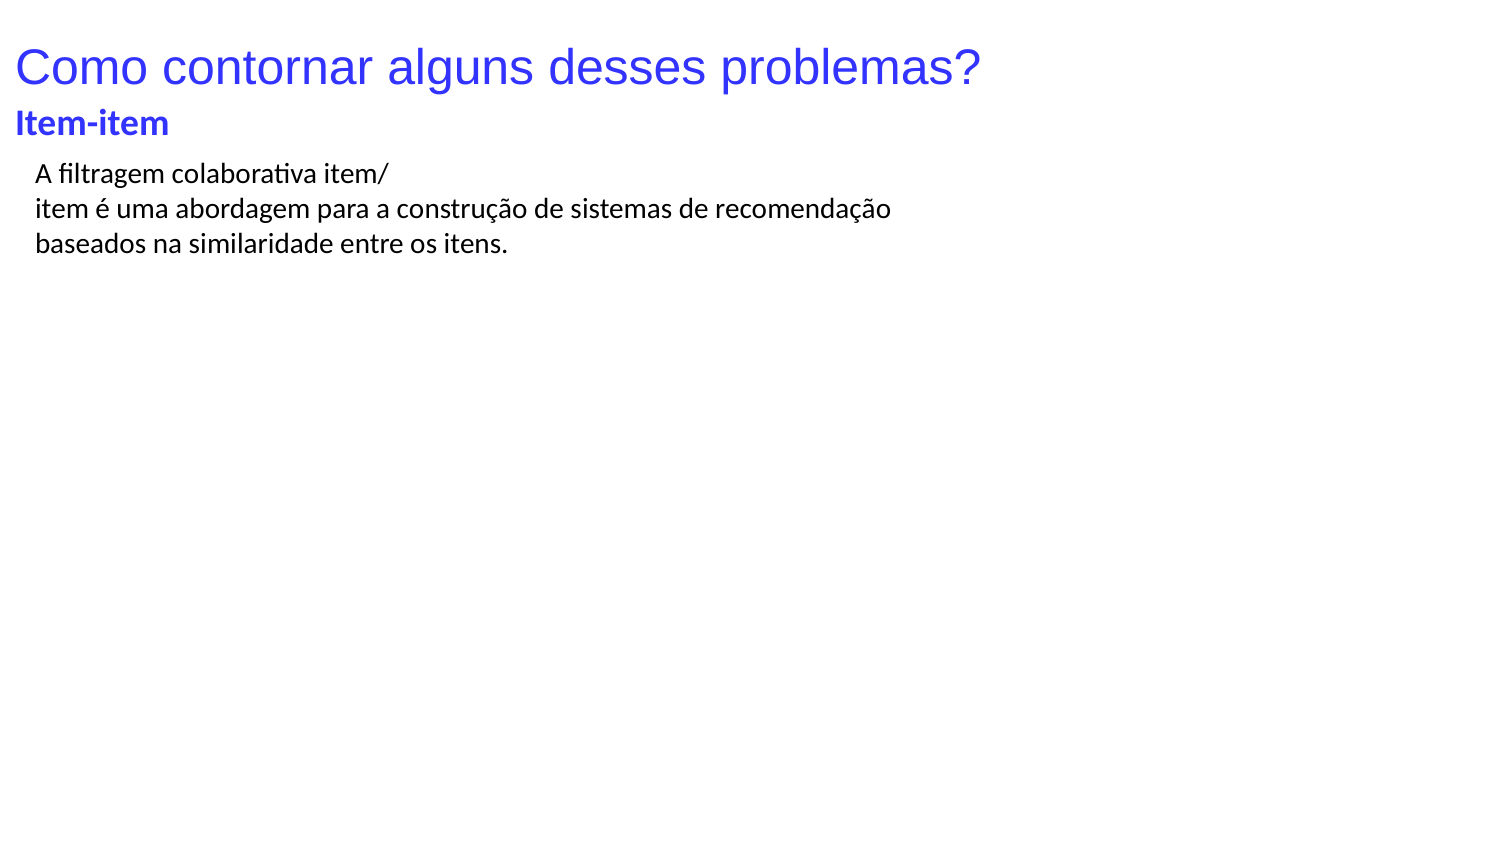

# Como contornar alguns desses problemas?
Item-item
A filtragem colaborativa item/item é uma abordagem para a construção de sistemas de recomendação baseados na similaridade entre os itens.